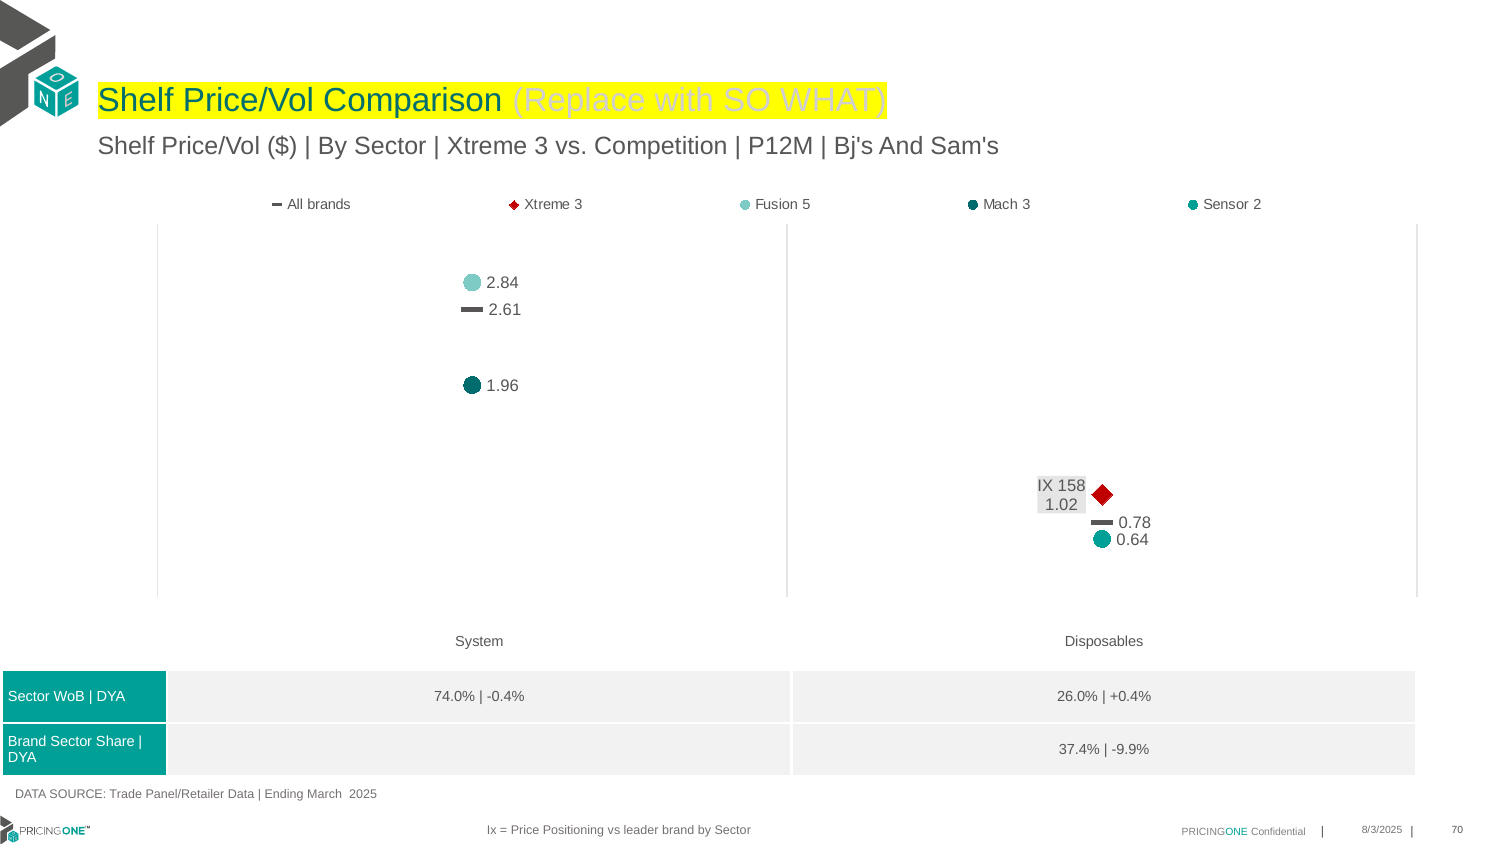

# Shelf Price/Vol Comparison (Replace with SO WHAT)
Shelf Price/Vol ($) | By Sector | Xtreme 3 vs. Competition | P12M | Bj's And Sam's

### Chart

| Category | All brands | Xtreme 3 | Fusion 5 | Mach 3 | Sensor 2 |
|---|---|---|---|---|---|
| None | 2.61 | None | 2.84 | 1.96 | None |
| IX 158 | 0.78 | 1.02 | None | None | 0.64 |
|  | System | Disposables |
| --- | --- | --- |
| Sector WoB | DYA | 74.0% | -0.4% | 26.0% | +0.4% |
| Brand Sector Share | DYA |  | 37.4% | -9.9% |
DATA SOURCE: Trade Panel/Retailer Data | Ending March  2025
Ix = Price Positioning vs leader brand by Sector
8/3/2025
70